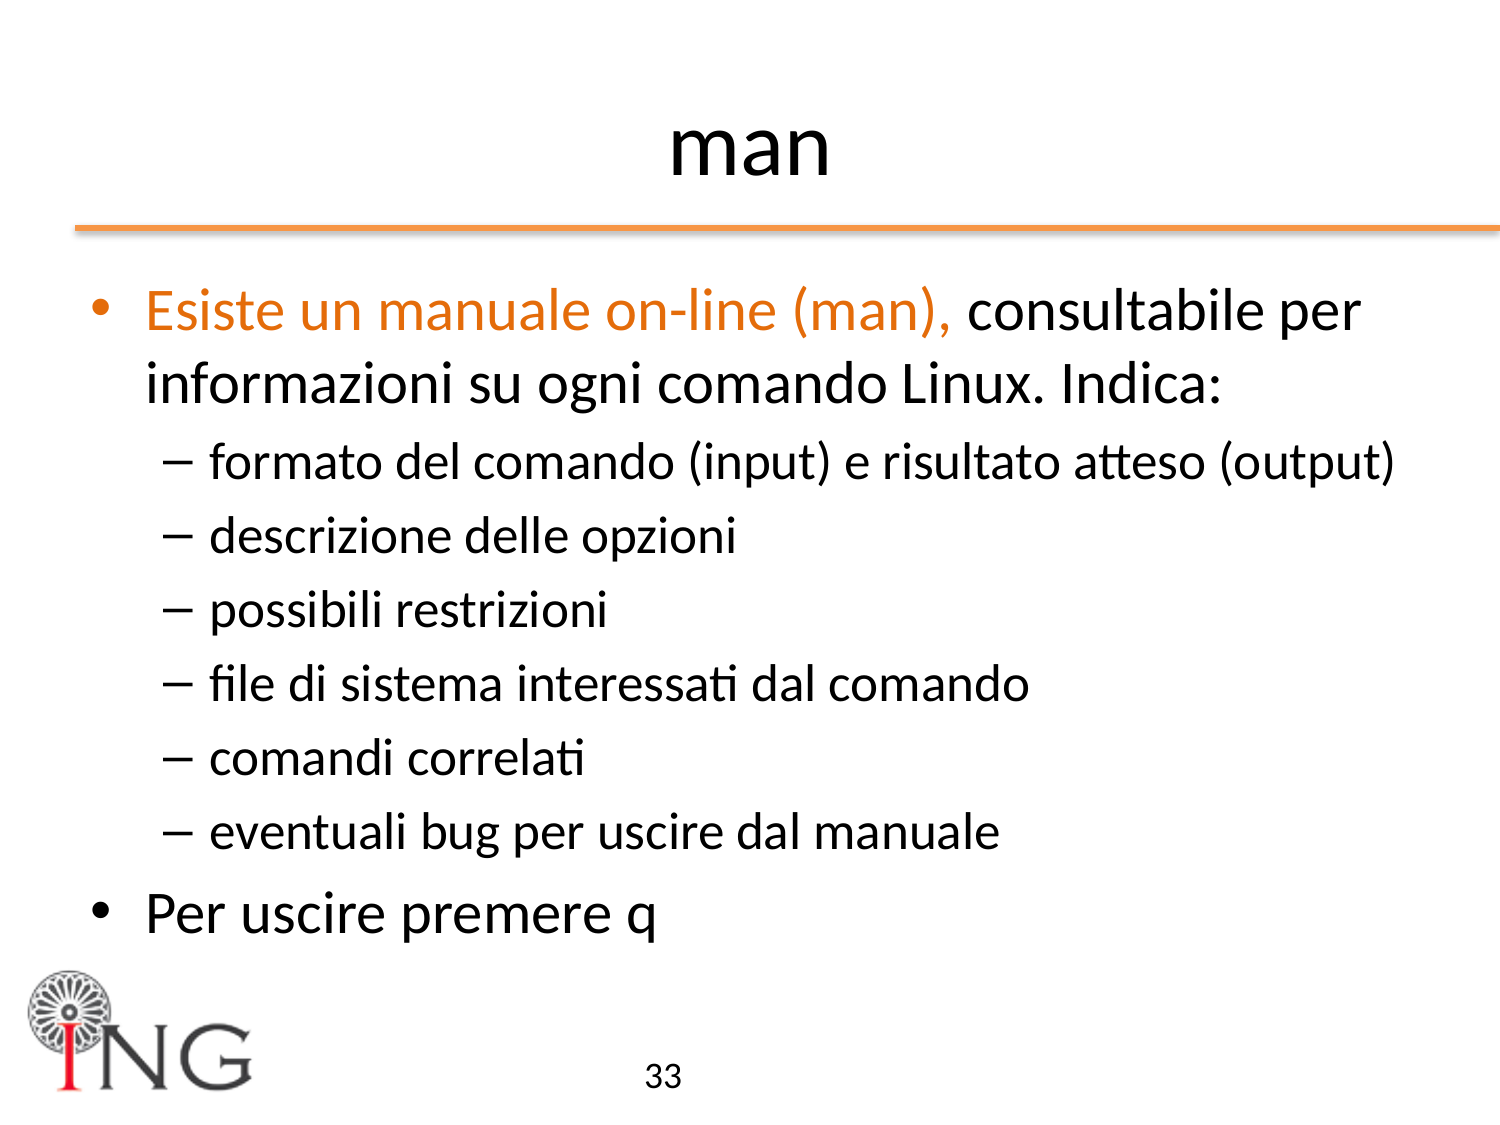

# man
Esiste un manuale on-line (man), consultabile per informazioni su ogni comando Linux. Indica:
formato del comando (input) e risultato atteso (output)
descrizione delle opzioni
possibili restrizioni
file di sistema interessati dal comando
comandi correlati
eventuali bug per uscire dal manuale
Per uscire premere q
33